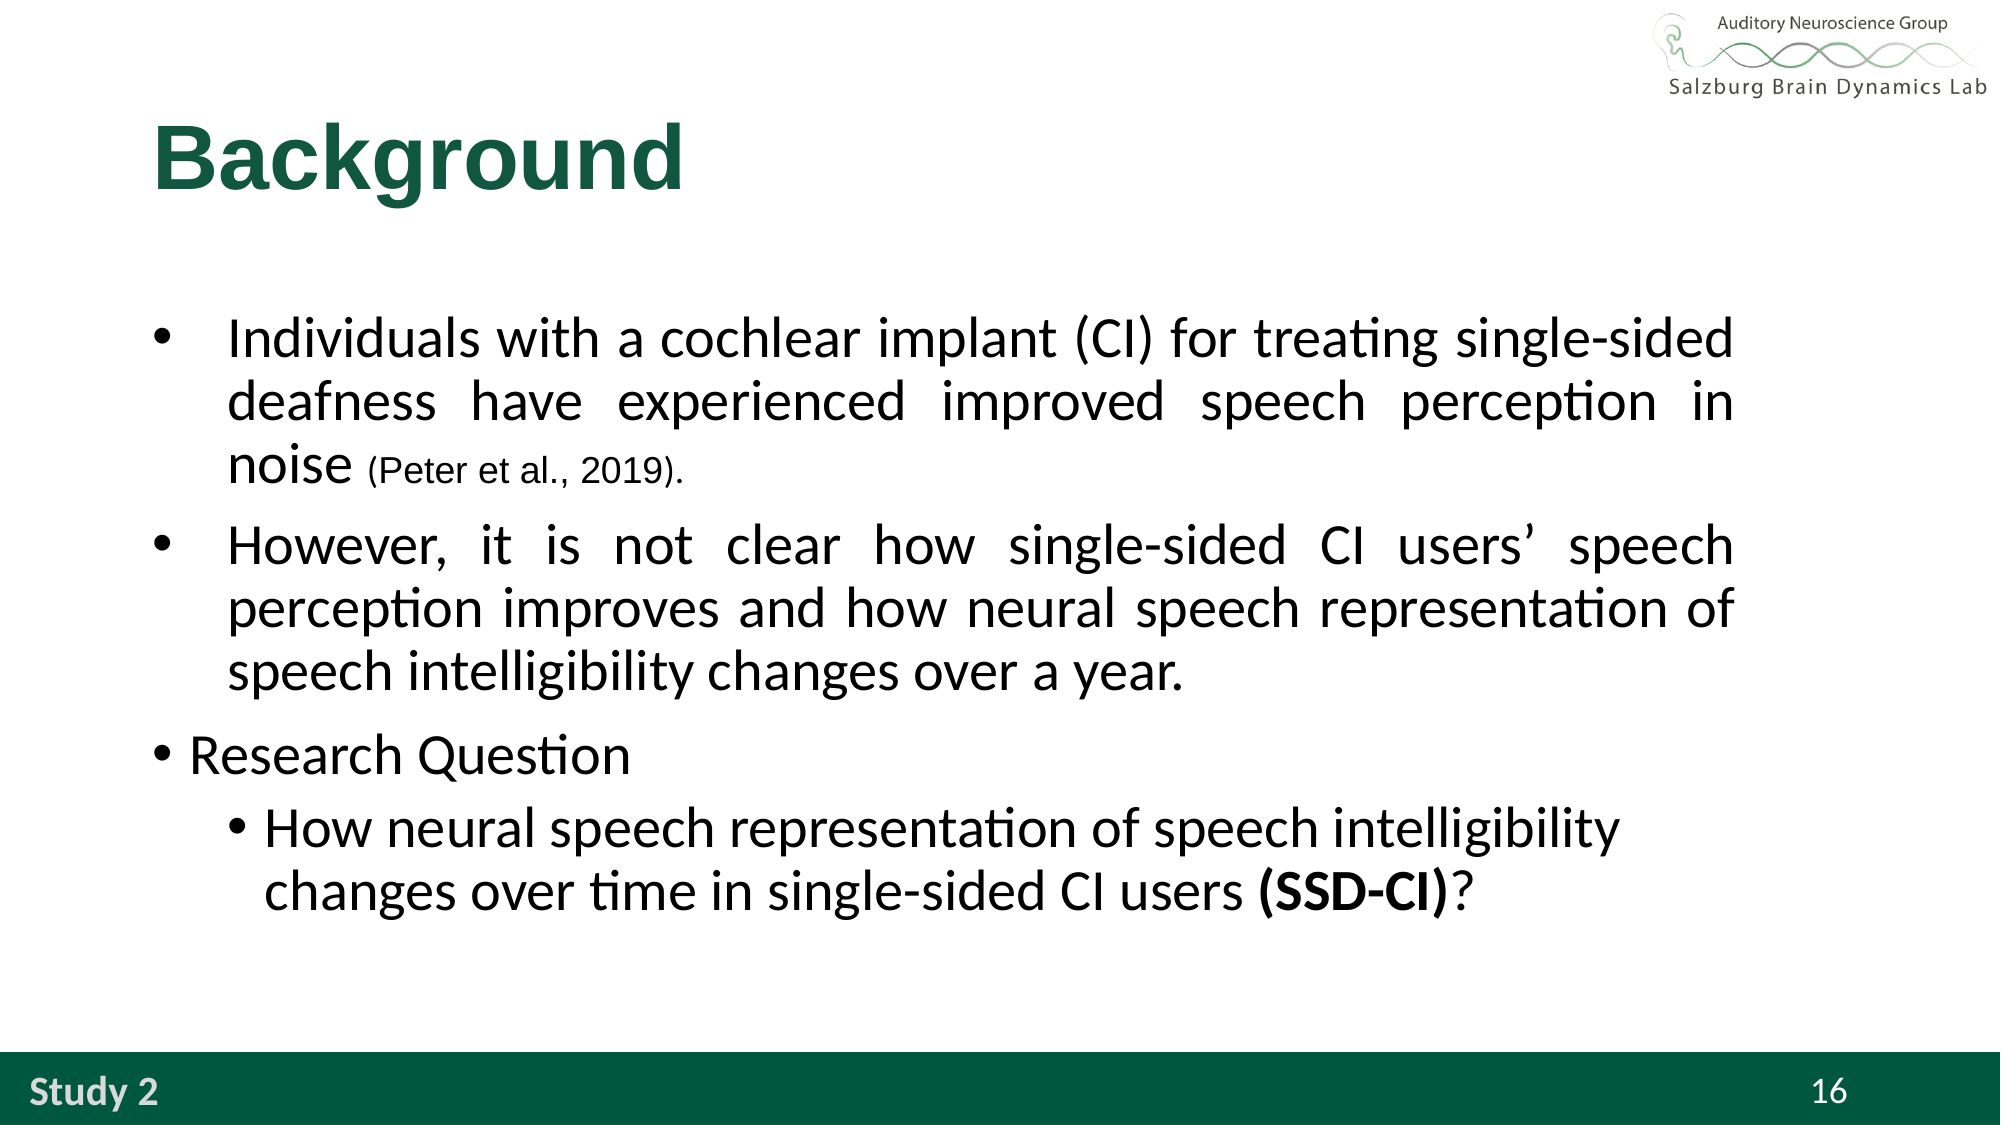

# Background
Individuals with a cochlear implant (CI) for treating single-sided deafness have experienced improved speech perception in noise (Peter et al., 2019).
However, it is not clear how single-sided CI users’ speech perception improves and how neural speech representation of speech intelligibility changes over a year.
Research Question
How neural speech representation of speech intelligibility changes over time in single-sided CI users (SSD-CI)?
Study 2
16